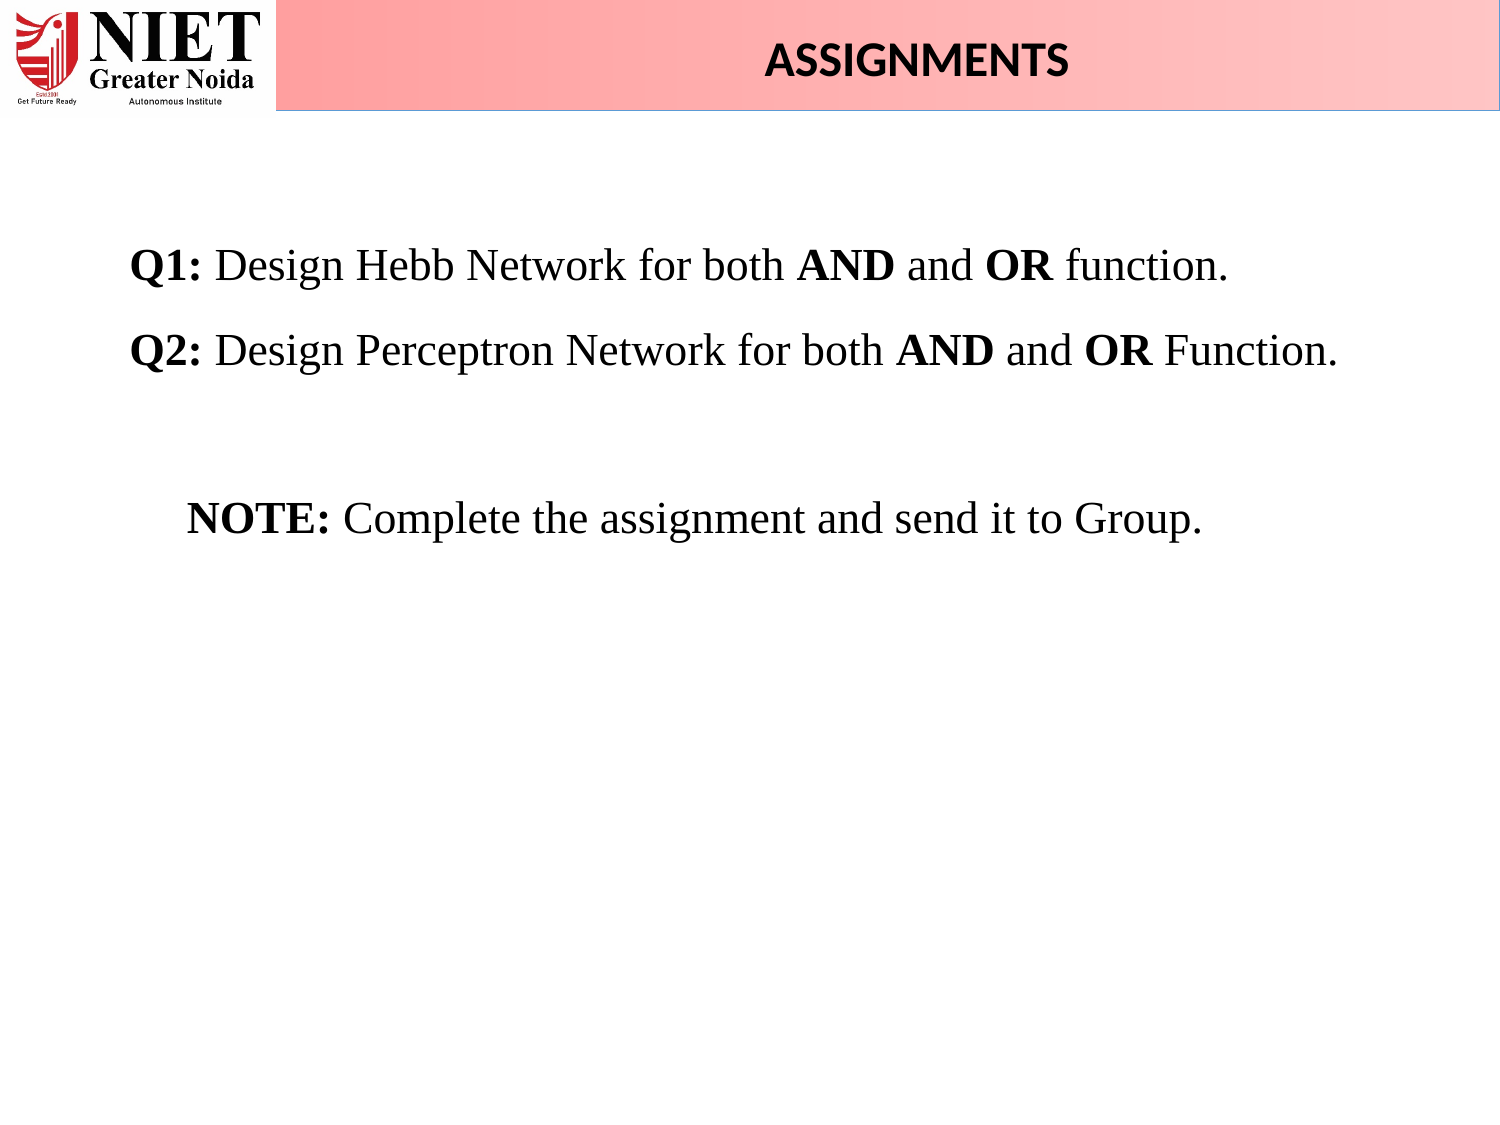

ASSIGNMENTS
Q1: Design Hebb Network for both AND and OR function.
Q2: Design Perceptron Network for both AND and OR Function.

     NOTE: Complete the assignment and send it to Group.